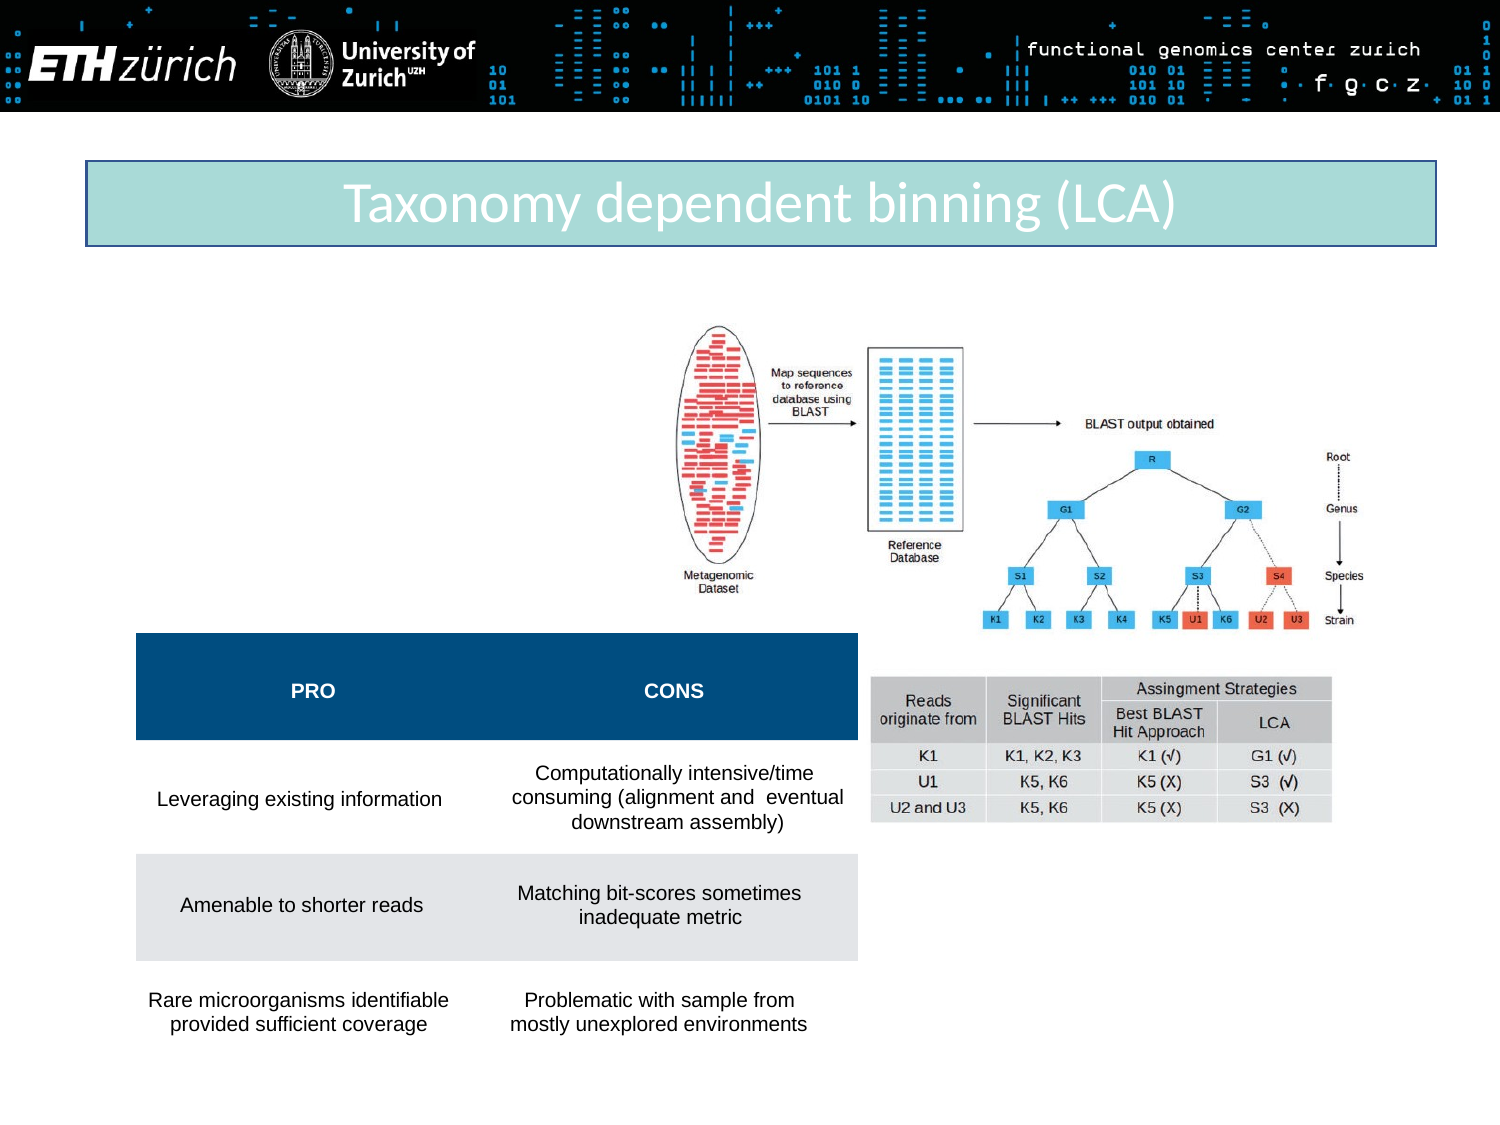

Taxonomy dependent binning (LCA)

PRO
CONS
Computationally intensive/time  consuming (alignment and  eventual downstream assembly)
Leveraging existing information

Matching bit-scores sometimes  inadequate metric
Amenable to shorter reads
Rare microorganisms identifiable  provided sufficient coverage
Problematic with sample from  mostly unexplored environments